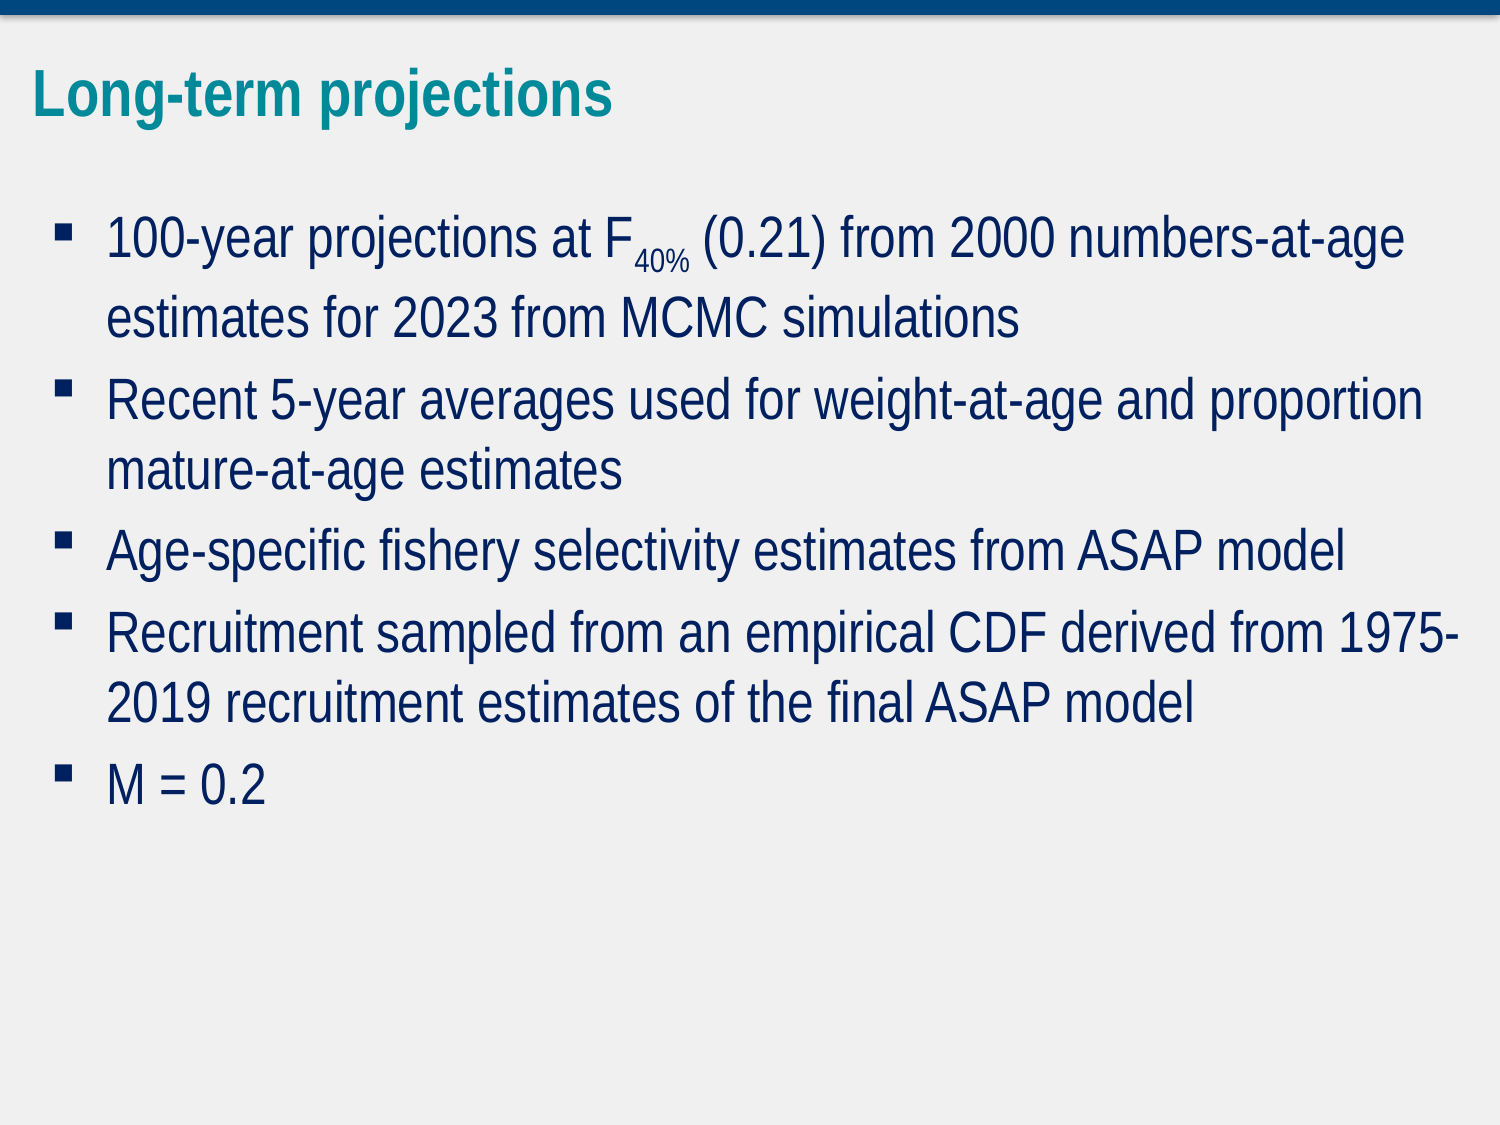

Long-term projections

100-year projections at F40% (0.21) from 2000 numbers-at-age estimates for 2023 from MCMC simulations
Recent 5-year averages used for weight-at-age and proportion mature-at-age estimates
Age-specific fishery selectivity estimates from ASAP model
Recruitment sampled from an empirical CDF derived from 1975-2019 recruitment estimates of the final ASAP model
M = 0.2